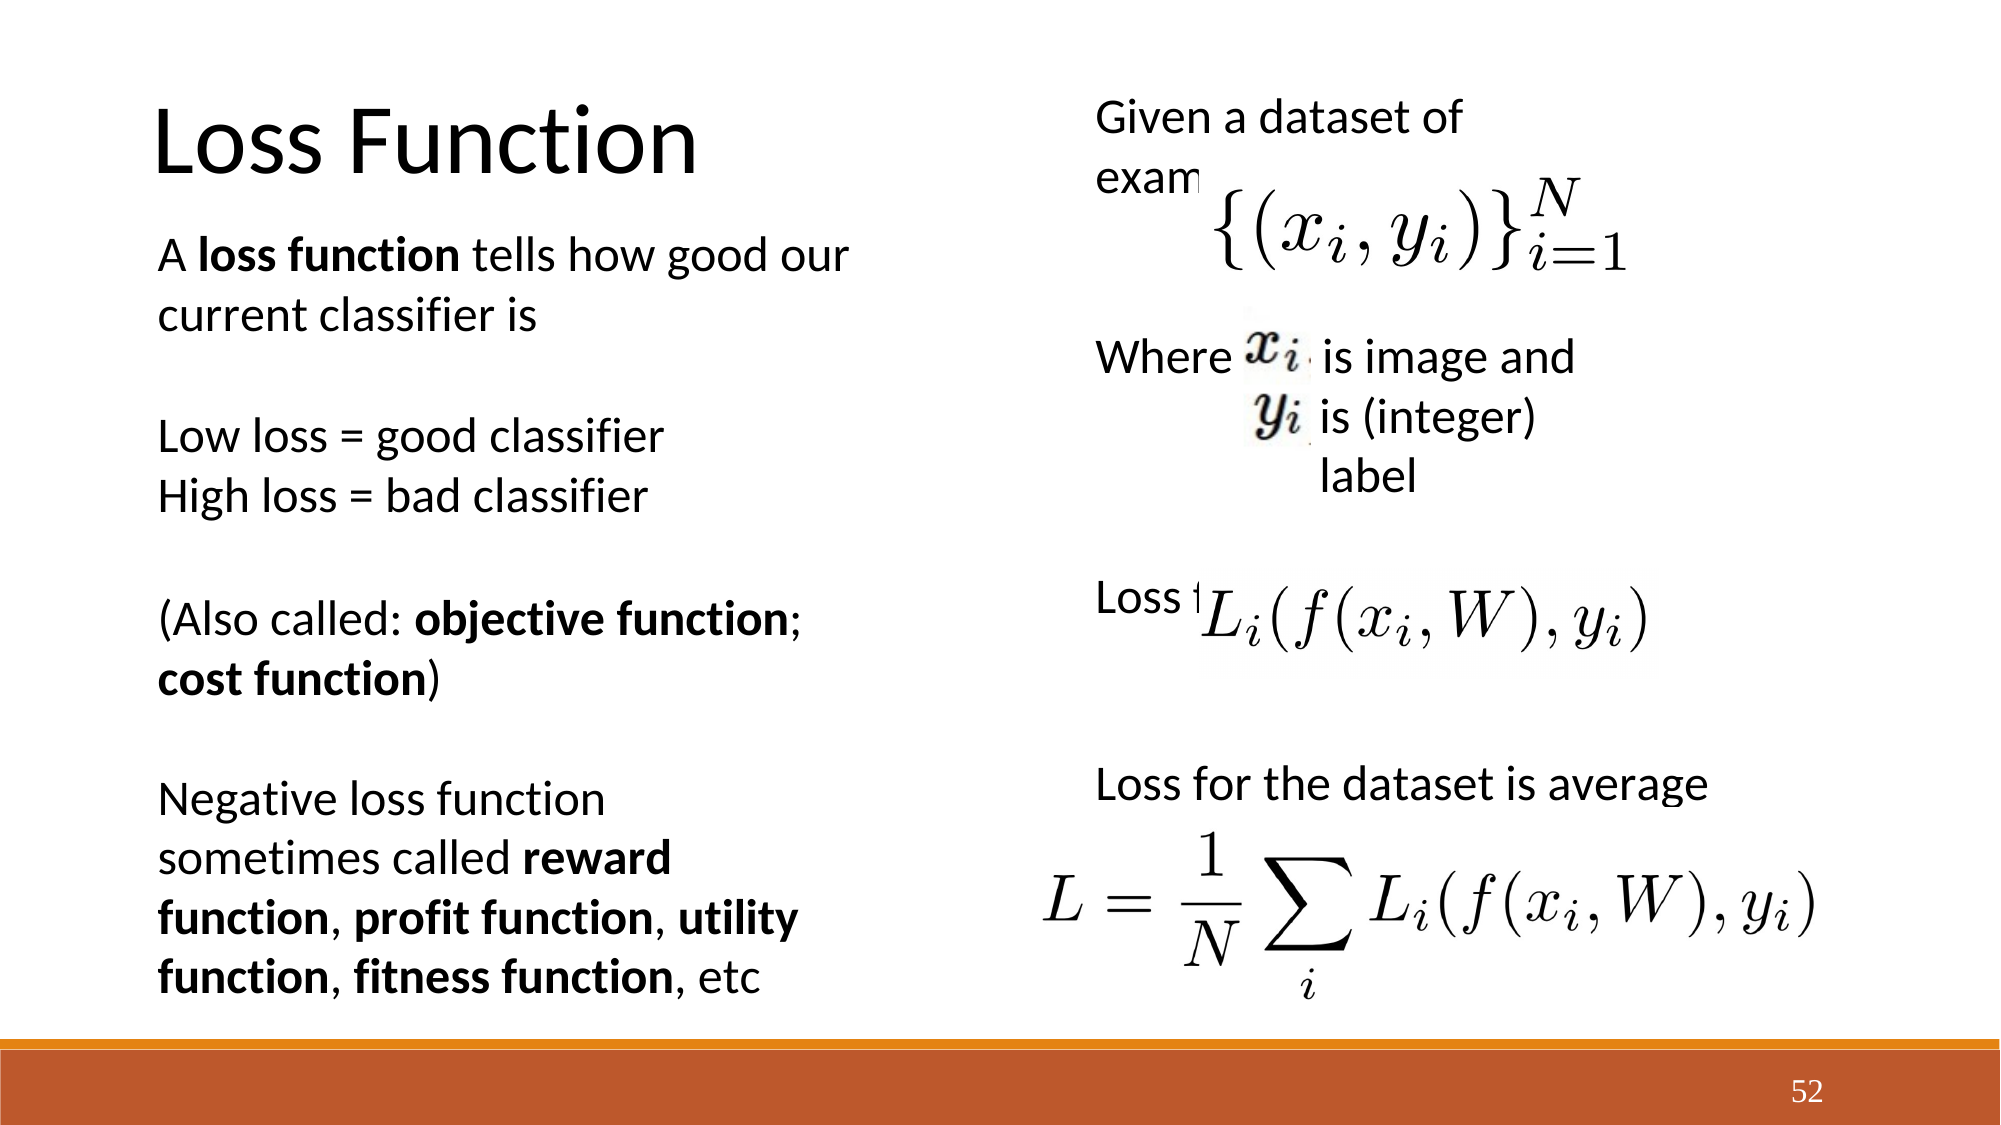

Loss Function
Given a dataset of examples

A loss function tells how good our current classifier is

Low loss = good classifier High loss = bad classifier

(Also called: objective function;
cost function)

Negative loss function sometimes called reward function, profit function, utility function, fitness function, etc

Where
is image and    is (integer) label

Loss for a single example is

Loss for the dataset is average of per-example losses:

52